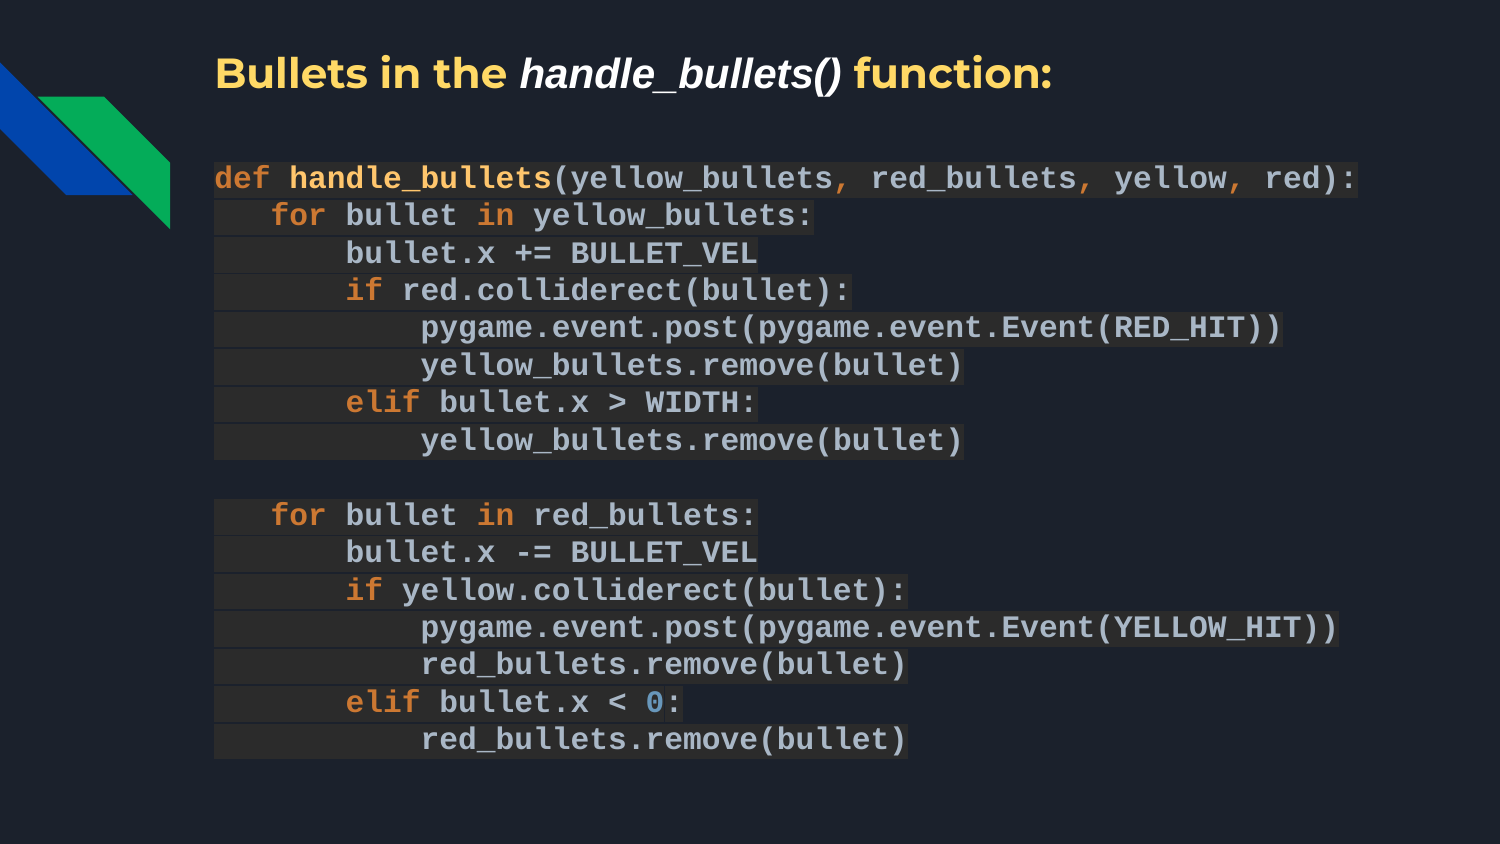

# Bullets in the handle_bullets() function:
def handle_bullets(yellow_bullets, red_bullets, yellow, red):
   for bullet in yellow_bullets:
       bullet.x += BULLET_VEL
       if red.colliderect(bullet):
           pygame.event.post(pygame.event.Event(RED_HIT))
           yellow_bullets.remove(bullet)
       elif bullet.x > WIDTH:
           yellow_bullets.remove(bullet)

   for bullet in red_bullets:
       bullet.x -= BULLET_VEL
       if yellow.colliderect(bullet):
           pygame.event.post(pygame.event.Event(YELLOW_HIT))
           red_bullets.remove(bullet)
       elif bullet.x < 0:
           red_bullets.remove(bullet)